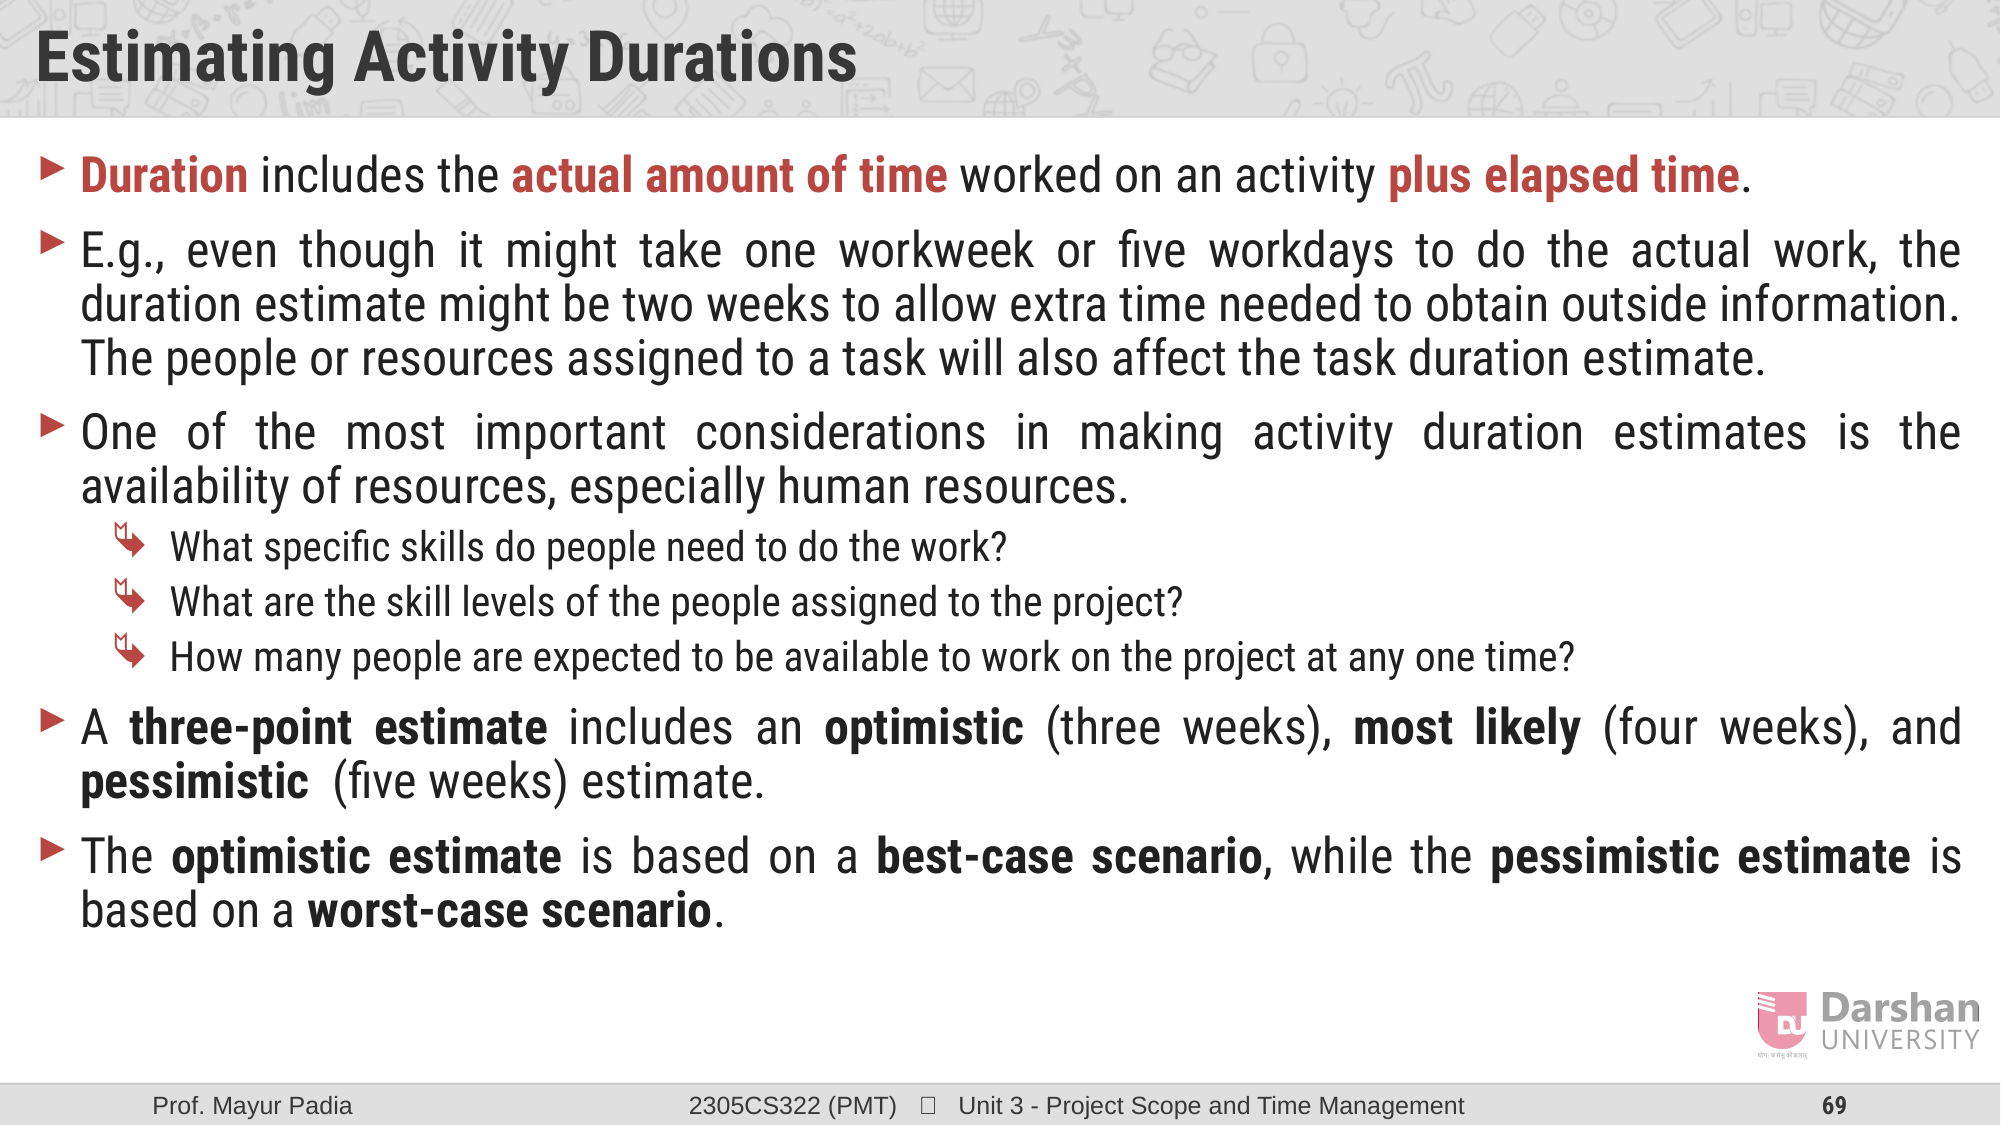

# Estimating Activity Durations
Duration includes the actual amount of time worked on an activity plus elapsed time.
E.g., even though it might take one workweek or five workdays to do the actual work, the duration estimate might be two weeks to allow extra time needed to obtain outside information. The people or resources assigned to a task will also affect the task duration estimate.
One of the most important considerations in making activity duration estimates is the availability of resources, especially human resources.
What specific skills do people need to do the work?
What are the skill levels of the people assigned to the project?
How many people are expected to be available to work on the project at any one time?
A three-point estimate includes an optimistic (three weeks), most likely (four weeks), and pessimistic  (five weeks) estimate.
The optimistic estimate is based on a best-case scenario, while the pessimistic estimate is based on a worst-case scenario.